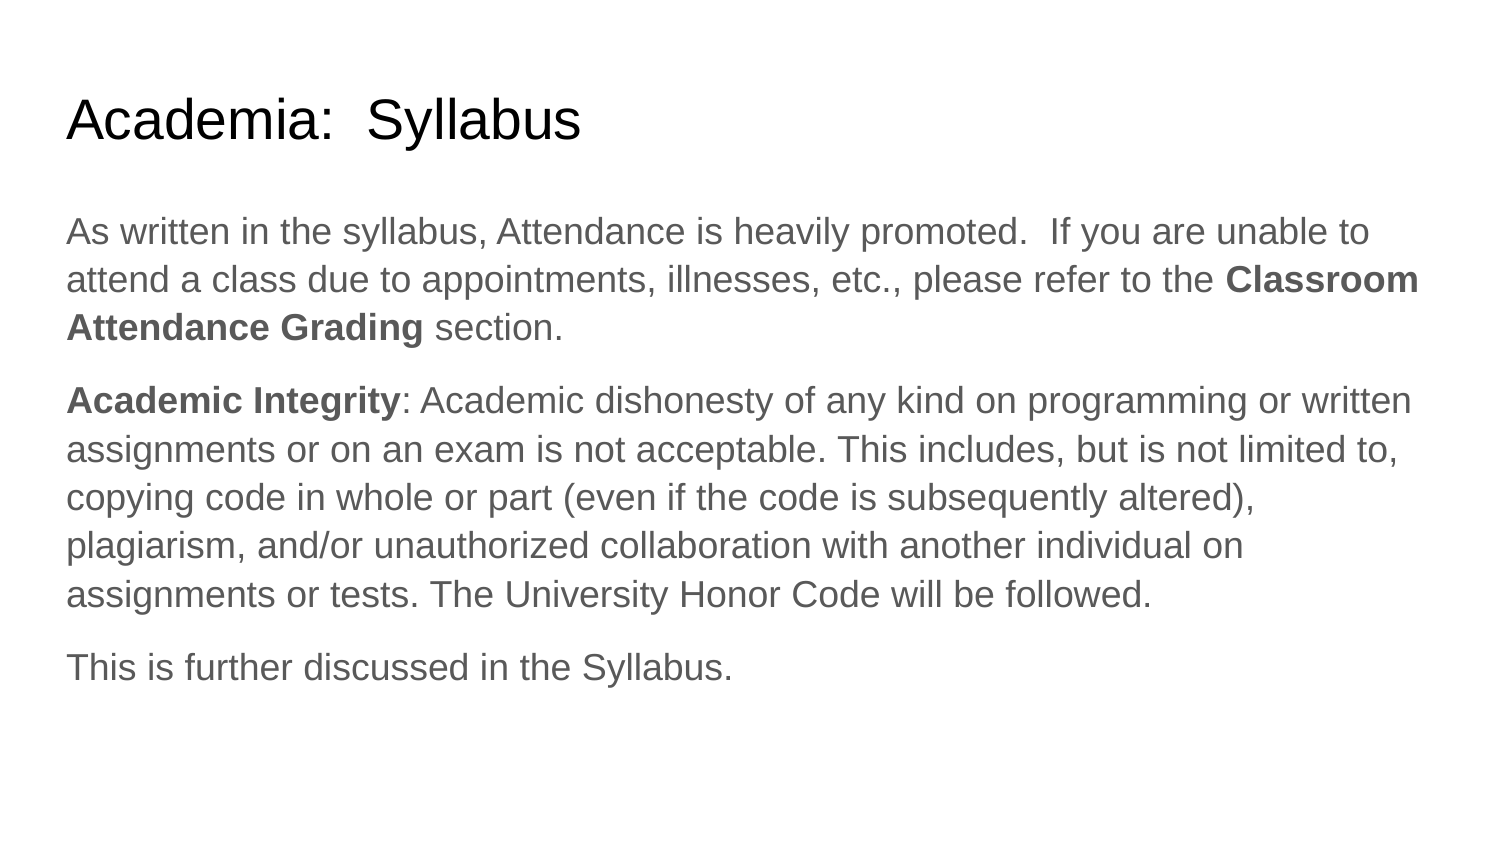

# Academia:  Syllabus
As written in the syllabus, Attendance is heavily promoted.  If you are unable to attend a class due to appointments, illnesses, etc., please refer to the Classroom Attendance Grading section.
Academic Integrity: Academic dishonesty of any kind on programming or written assignments or on an exam is not acceptable. This includes, but is not limited to, copying code in whole or part (even if the code is subsequently altered), plagiarism, and/or unauthorized collaboration with another individual on assignments or tests. The University Honor Code will be followed.
This is further discussed in the Syllabus.